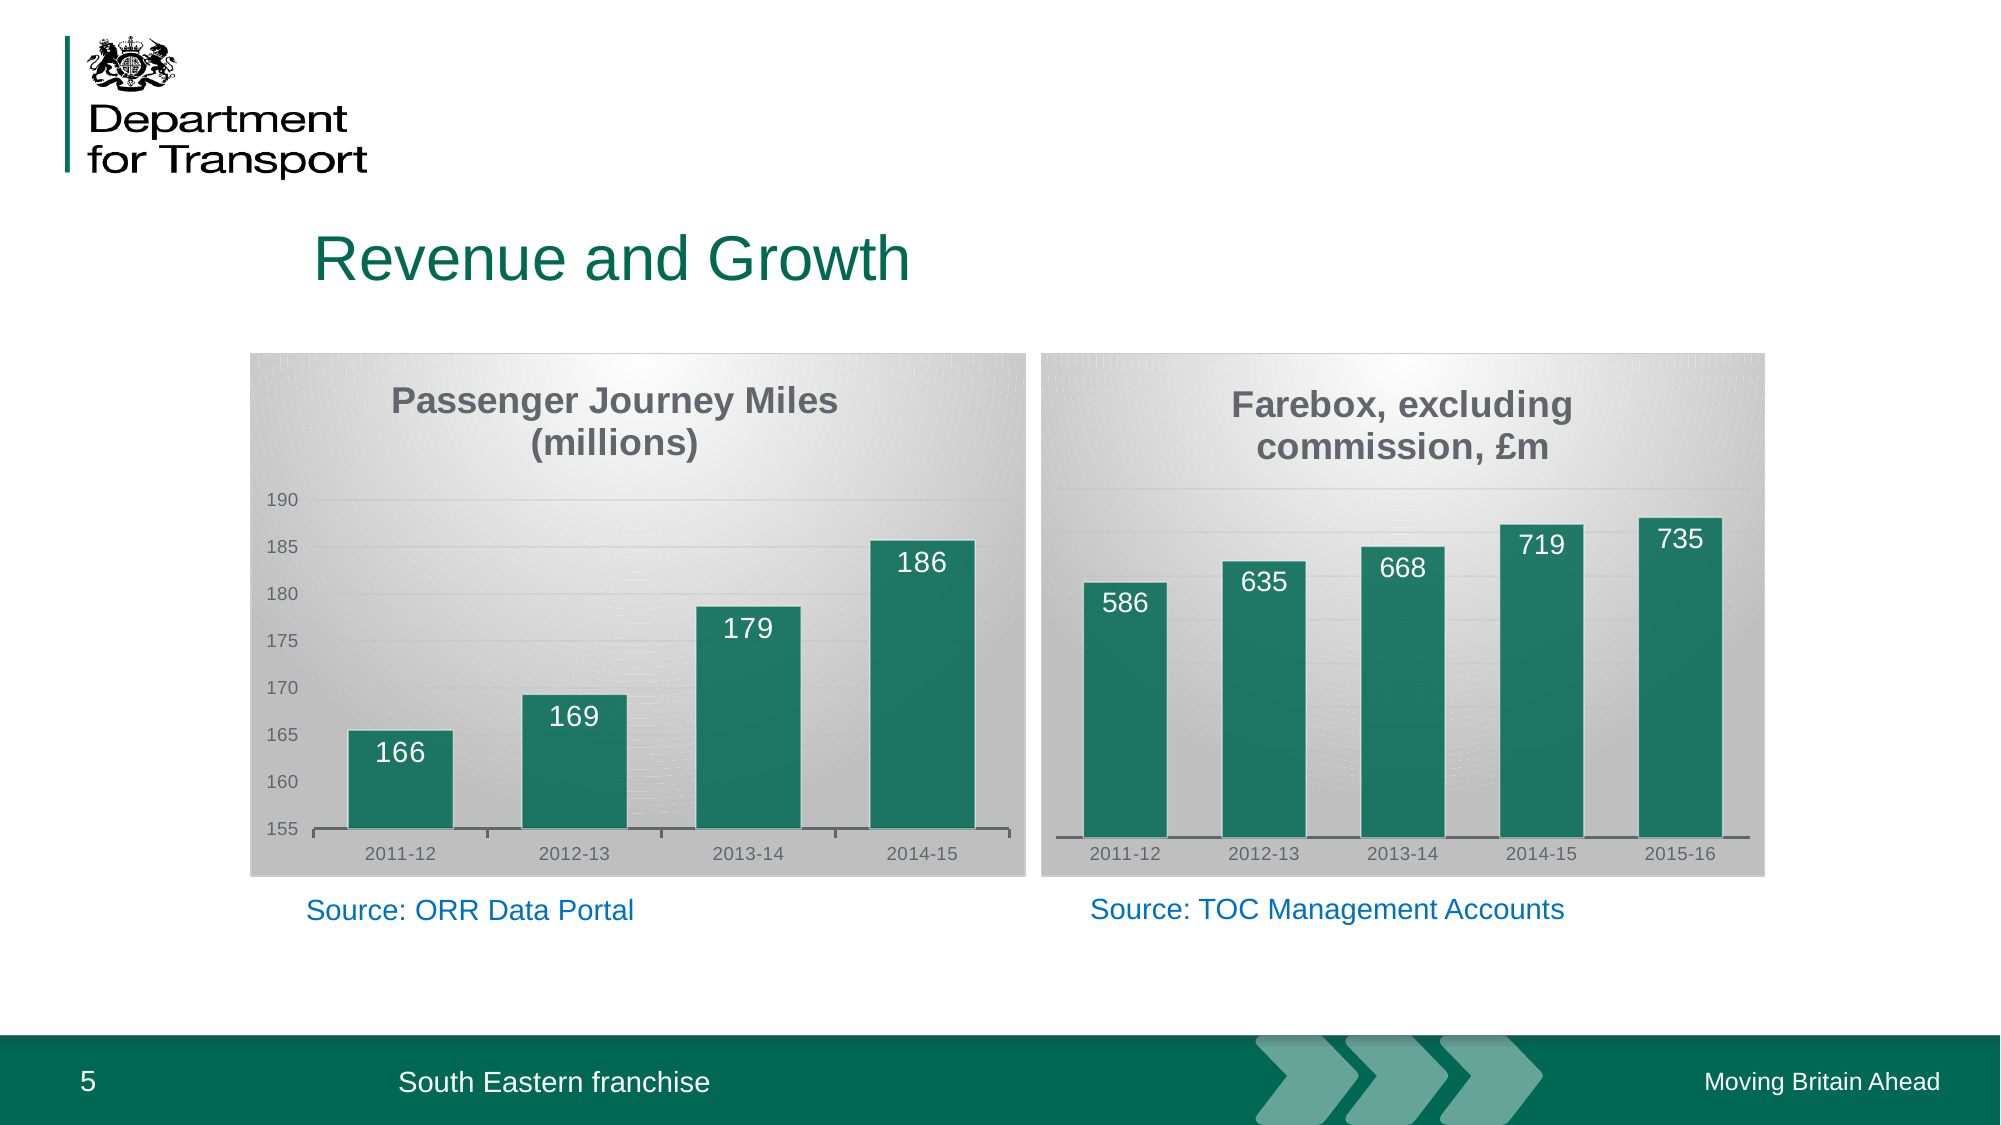

# Revenue and Growth

### Chart: Passenger Journey Miles (millions)

| Category |  |
|---|---|
| 2011-12 | 165.5 |
| 2012-13 | 169.3 |
| 2013-14 | 178.7 |
| 2014-15 | 185.7 |

### Chart:

| Category | Farebox, excluding commission, £m |
|---|---|
| 2011-12 | 586.2 |
| 2012-13 | 634.9 |
| 2013-14 | 668.2 |
| 2014-15 | 719.0 |
| 2015-16 | 734.9 |
Source: TOC Management Accounts
Source: ORR Data Portal
5
South Eastern franchise
May 2016